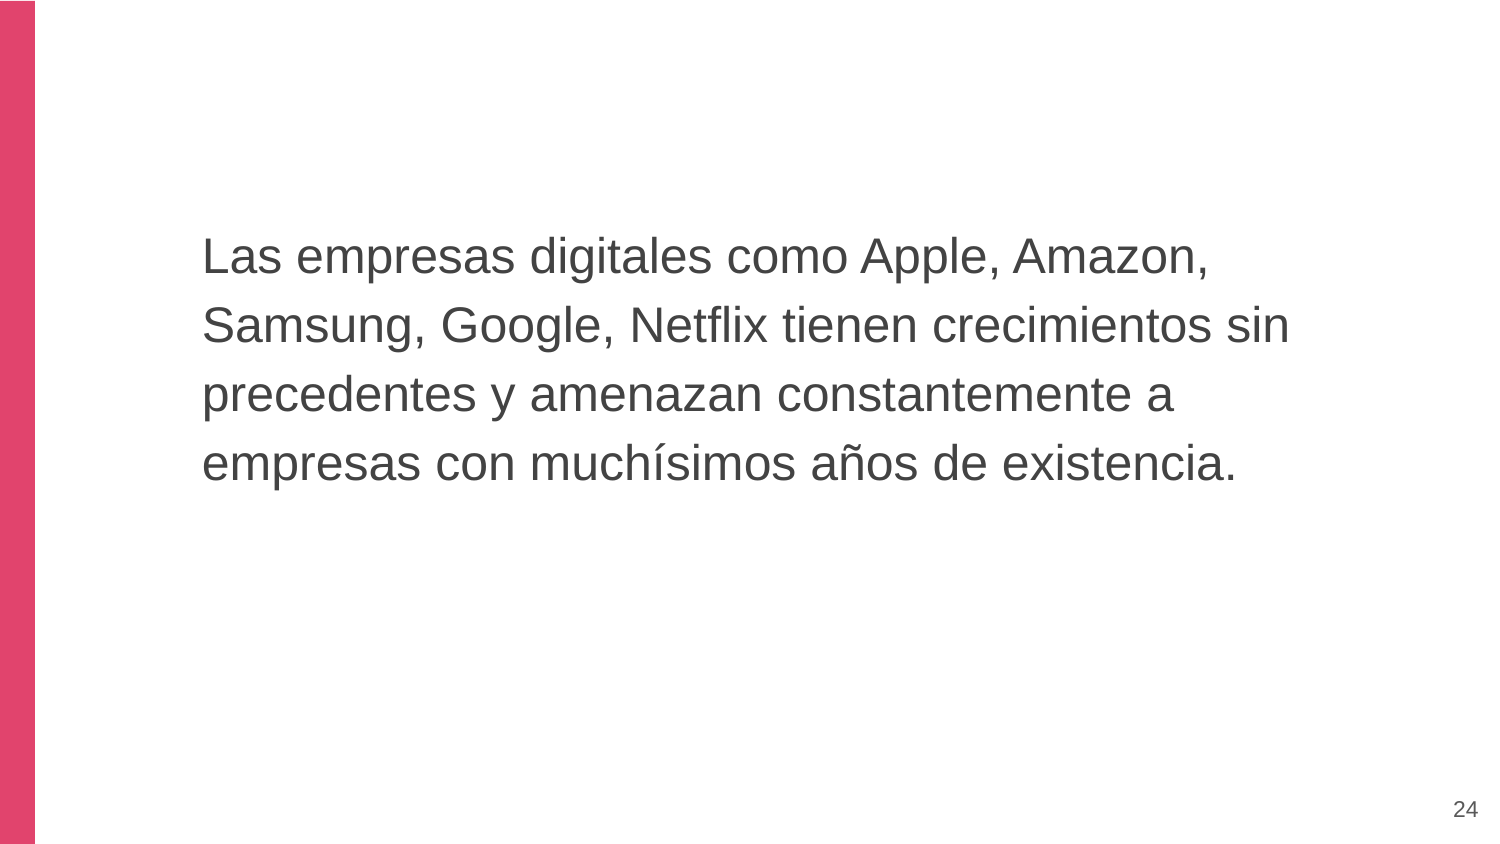

Las empresas digitales como Apple, Amazon, Samsung, Google, Netflix tienen crecimientos sin precedentes y amenazan constantemente a empresas con muchísimos años de existencia.
24